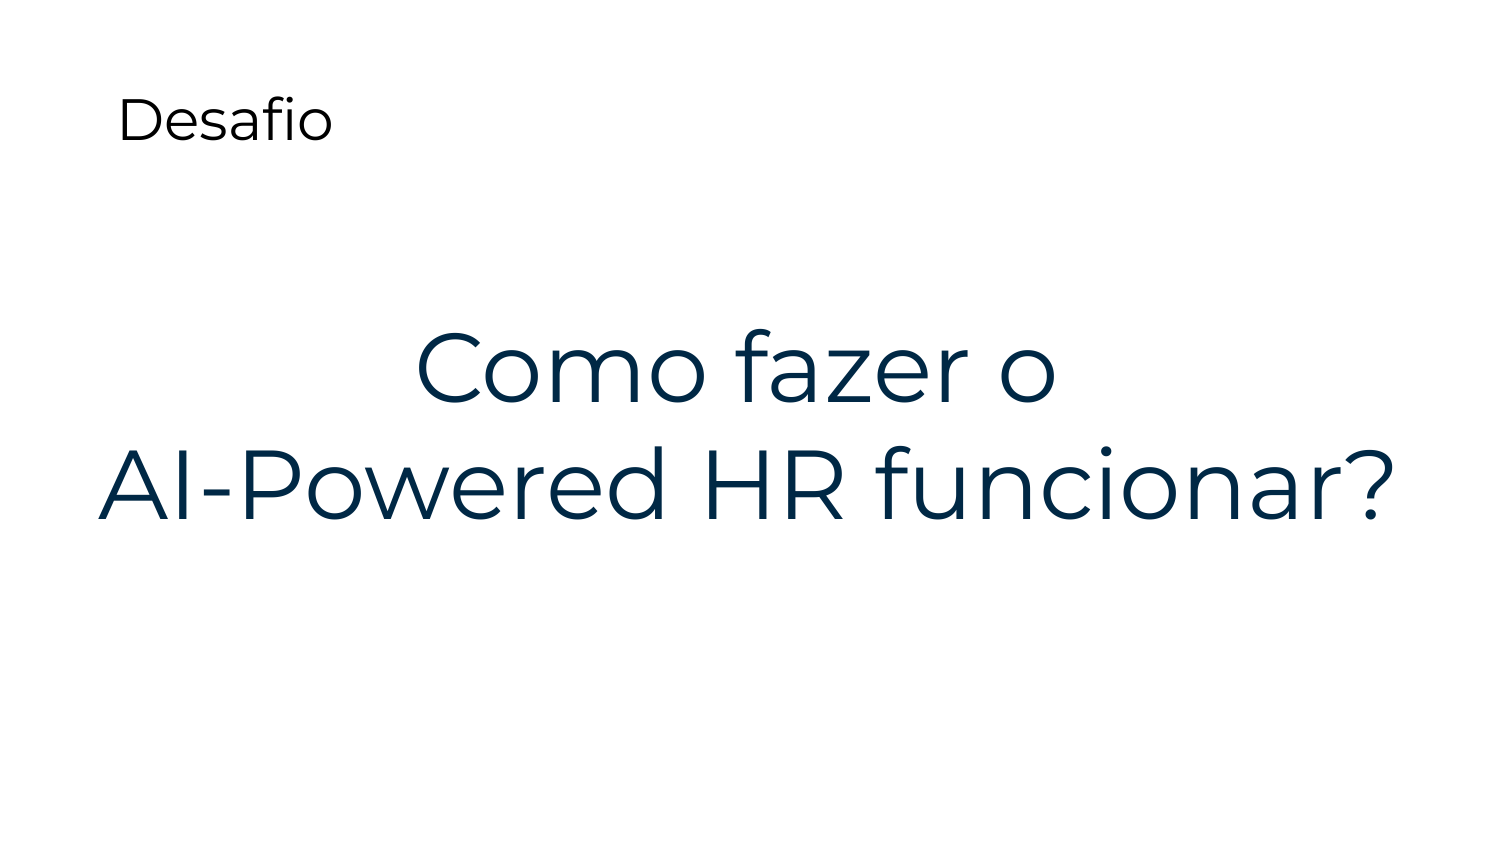

Desafio
Como fazer o
AI-Powered HR funcionar?